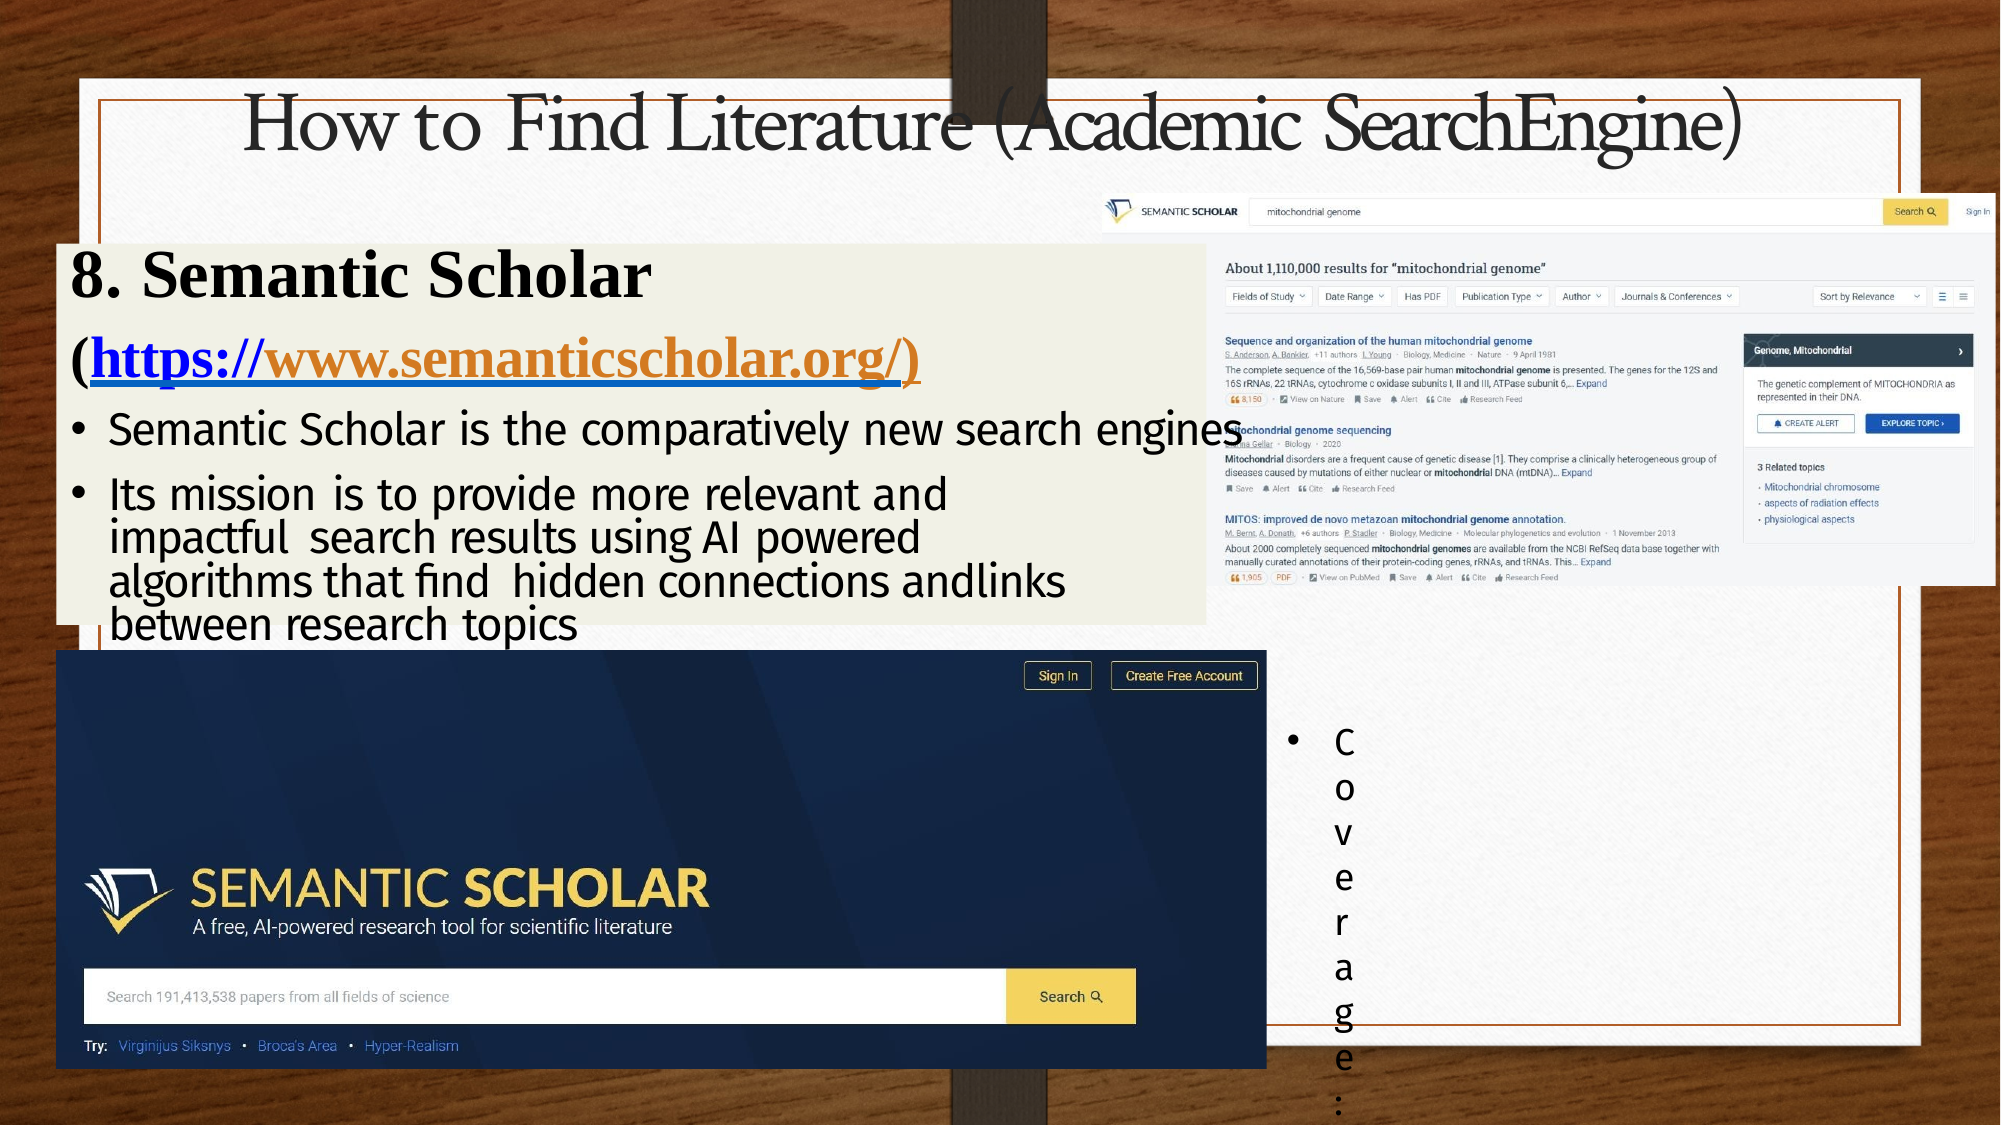

# How to Find Literature (Academic SearchEngine)

8. Semantic Scholar
(https://www.semanticscholar.org/)
Semantic Scholar is the comparatively new search engines
Its mission is to provide more relevant and impactful  search results using AI powered algorithms that find  hidden connections andlinks between research topics

Coverage: approx. 173 million articles
Abstracts: ✔
Related articles: ✔
References: ✔
Cited by: ✔
Links to full text:✔
Export formats: APA, MLA, Chicago,BibTeX